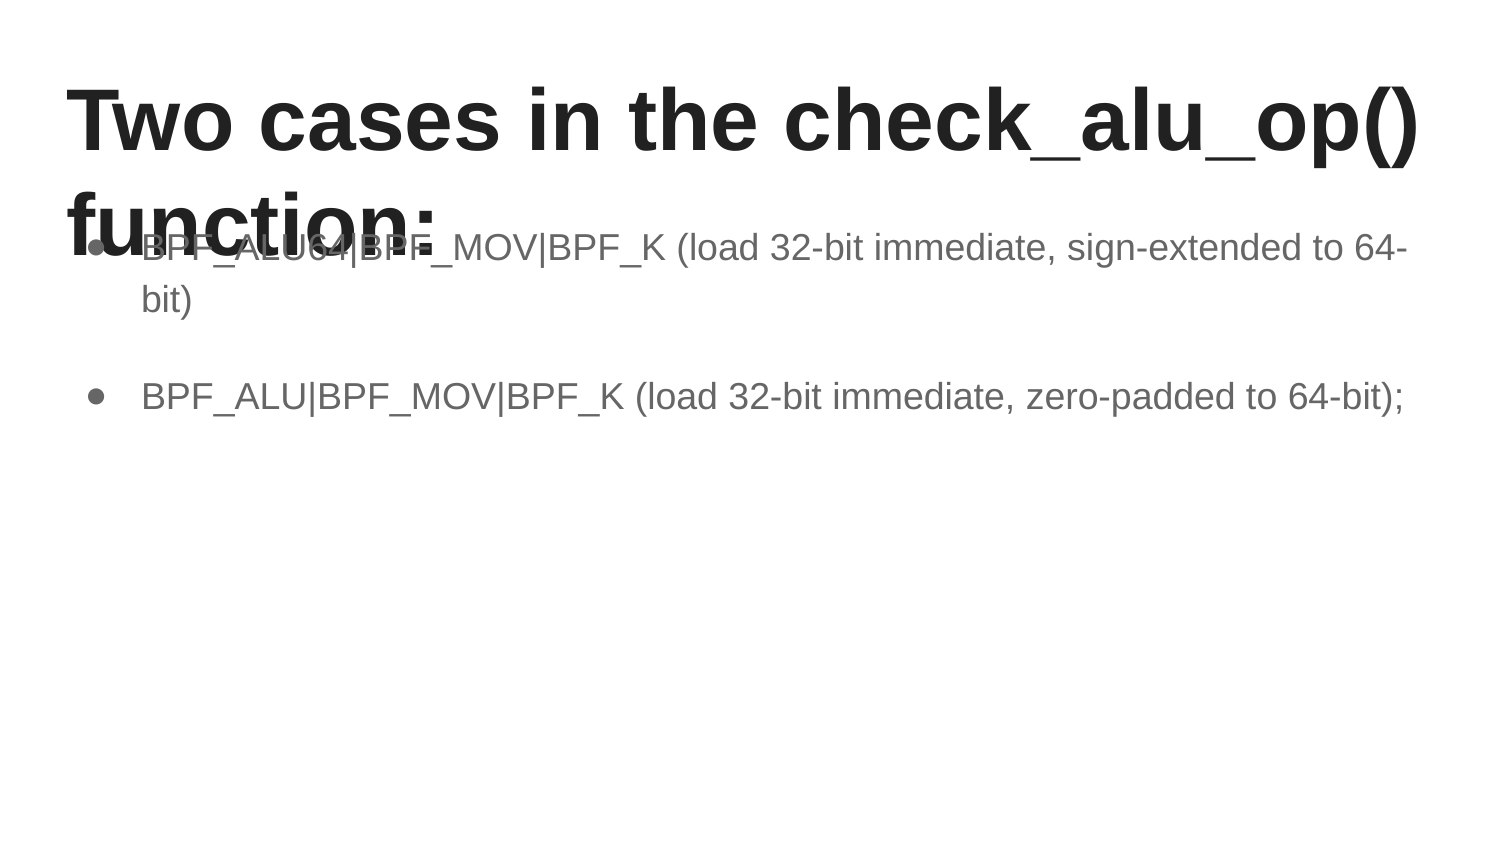

# Two cases in the check_alu_op() function:
BPF_ALU64|BPF_MOV|BPF_K (load 32-bit immediate, sign-extended to 64-bit)
BPF_ALU|BPF_MOV|BPF_K (load 32-bit immediate, zero-padded to 64-bit);